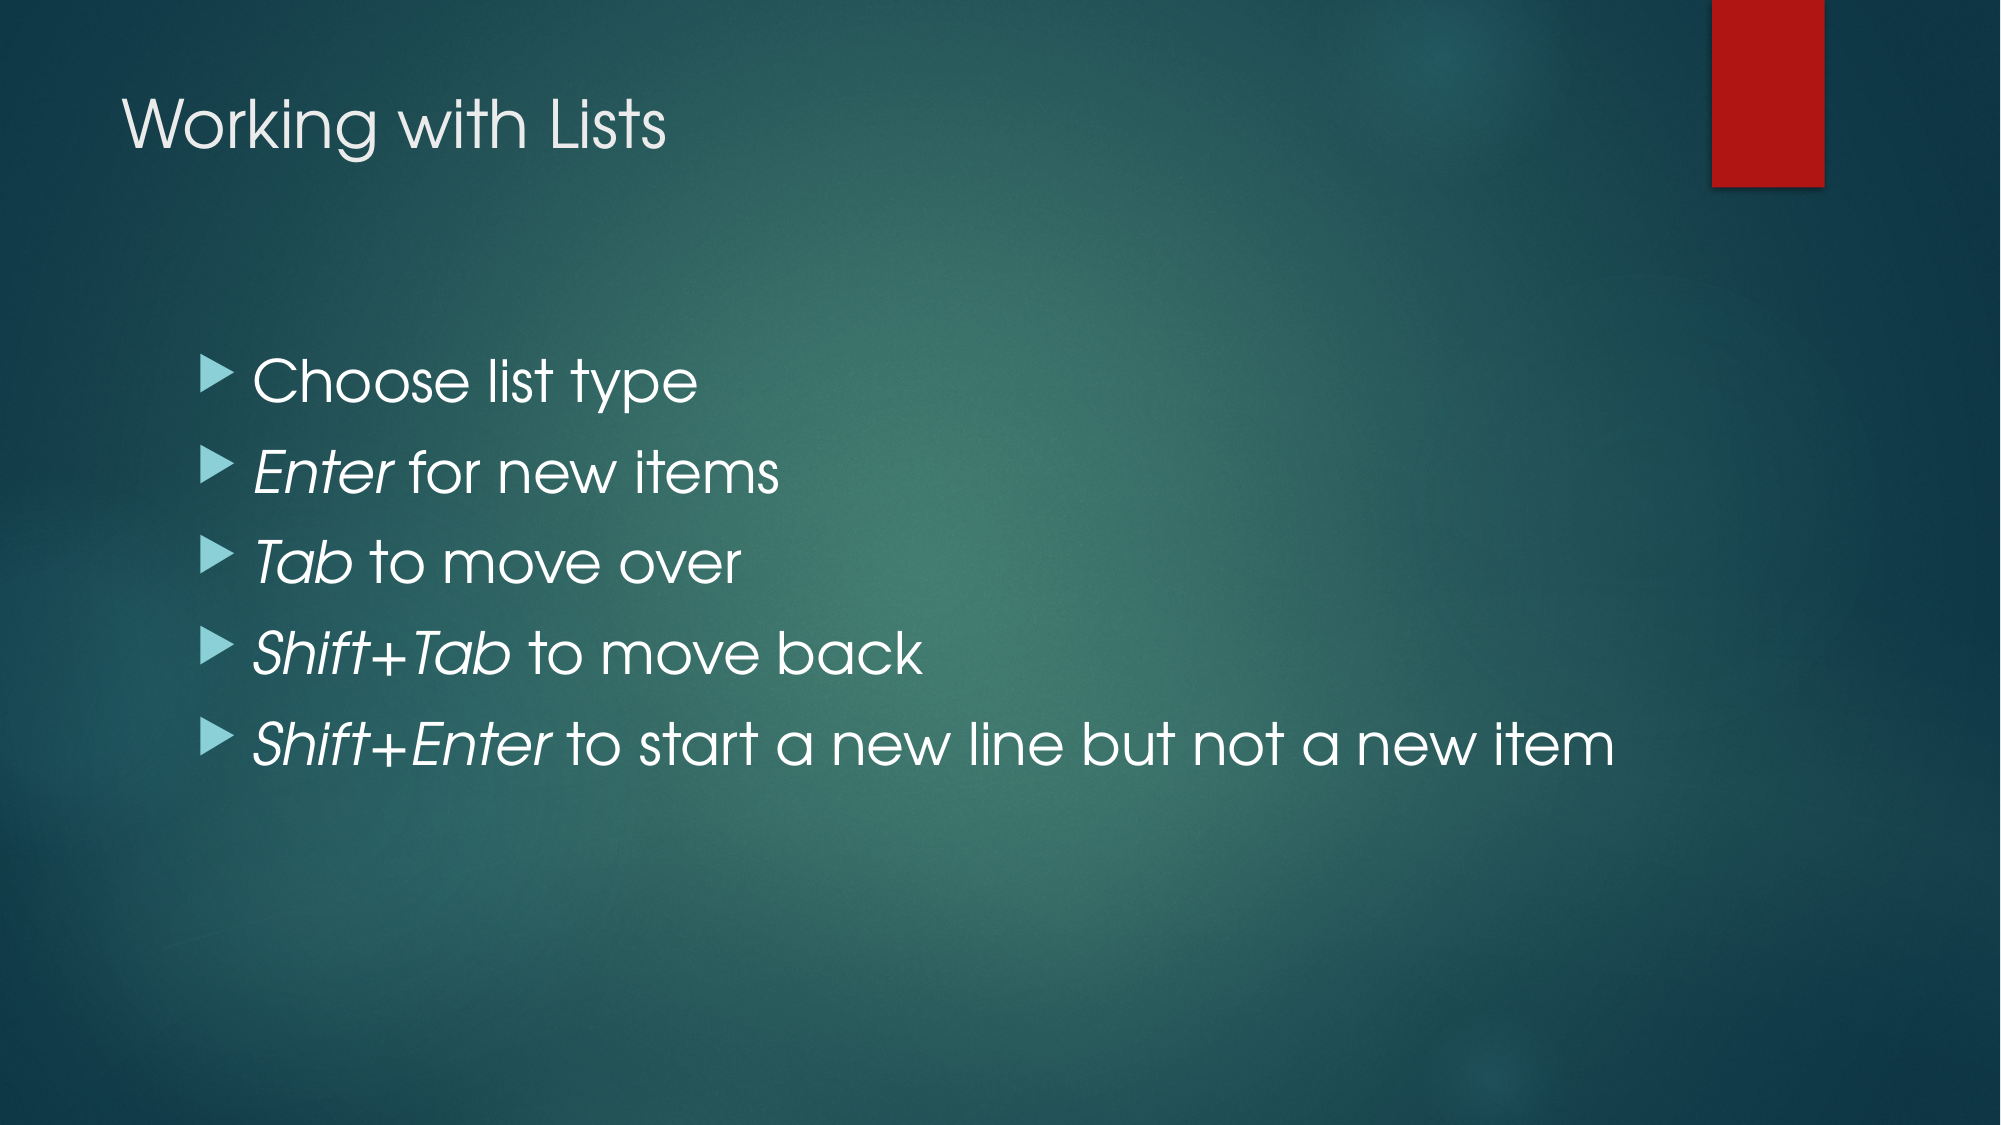

# Working with Lists
Choose list type
Enter for new items
Tab to move over
Shift+Tab to move back
Shift+Enter to start a new line but not a new item